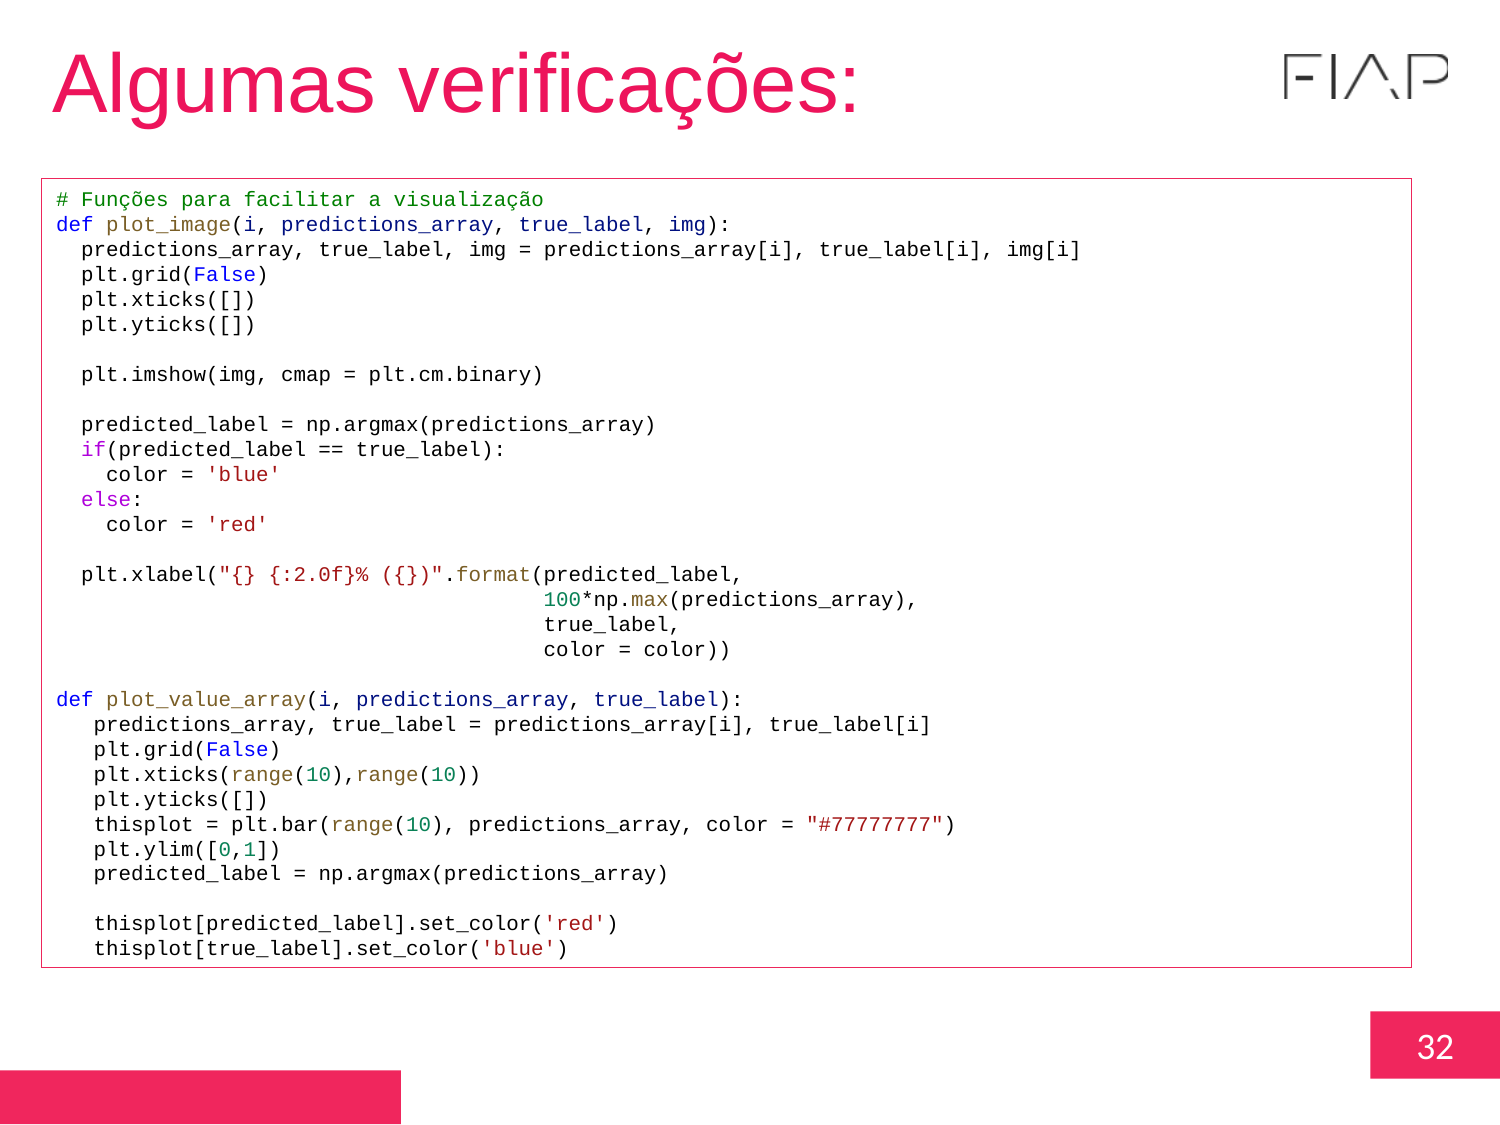

Algumas verificações:
# Funções para facilitar a visualização
def plot_image(i, predictions_array, true_label, img):
  predictions_array, true_label, img = predictions_array[i], true_label[i], img[i]
  plt.grid(False)
  plt.xticks([])
  plt.yticks([])
  plt.imshow(img, cmap = plt.cm.binary)
  predicted_label = np.argmax(predictions_array)
  if(predicted_label == true_label):
    color = 'blue'
  else:
    color = 'red'
  plt.xlabel("{} {:2.0f}% ({})".format(predicted_label,
                                       100*np.max(predictions_array),
                                       true_label,
                                       color = color))

def plot_value_array(i, predictions_array, true_label):
   predictions_array, true_label = predictions_array[i], true_label[i]
   plt.grid(False)
   plt.xticks(range(10),range(10))
   plt.yticks([])
   thisplot = plt.bar(range(10), predictions_array, color = "#77777777")
   plt.ylim([0,1])
   predicted_label = np.argmax(predictions_array)
   thisplot[predicted_label].set_color('red')
   thisplot[true_label].set_color('blue')